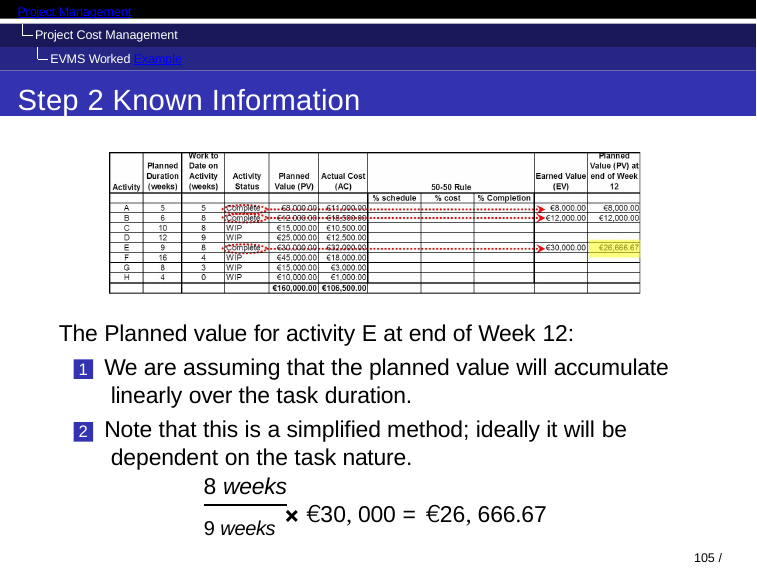

Project Management
Project Cost Management  EVMS Worked Example

Step 2 Known Information

The Planned value for activity E at end of Week 12:
We are assuming that the planned value will accumulate  linearly over the task duration.
Note that this is a simplified method; ideally it will be  dependent on the task nature.
8 weeks

9 weeks × €30, 000 = €26, 666.67

105 / 128